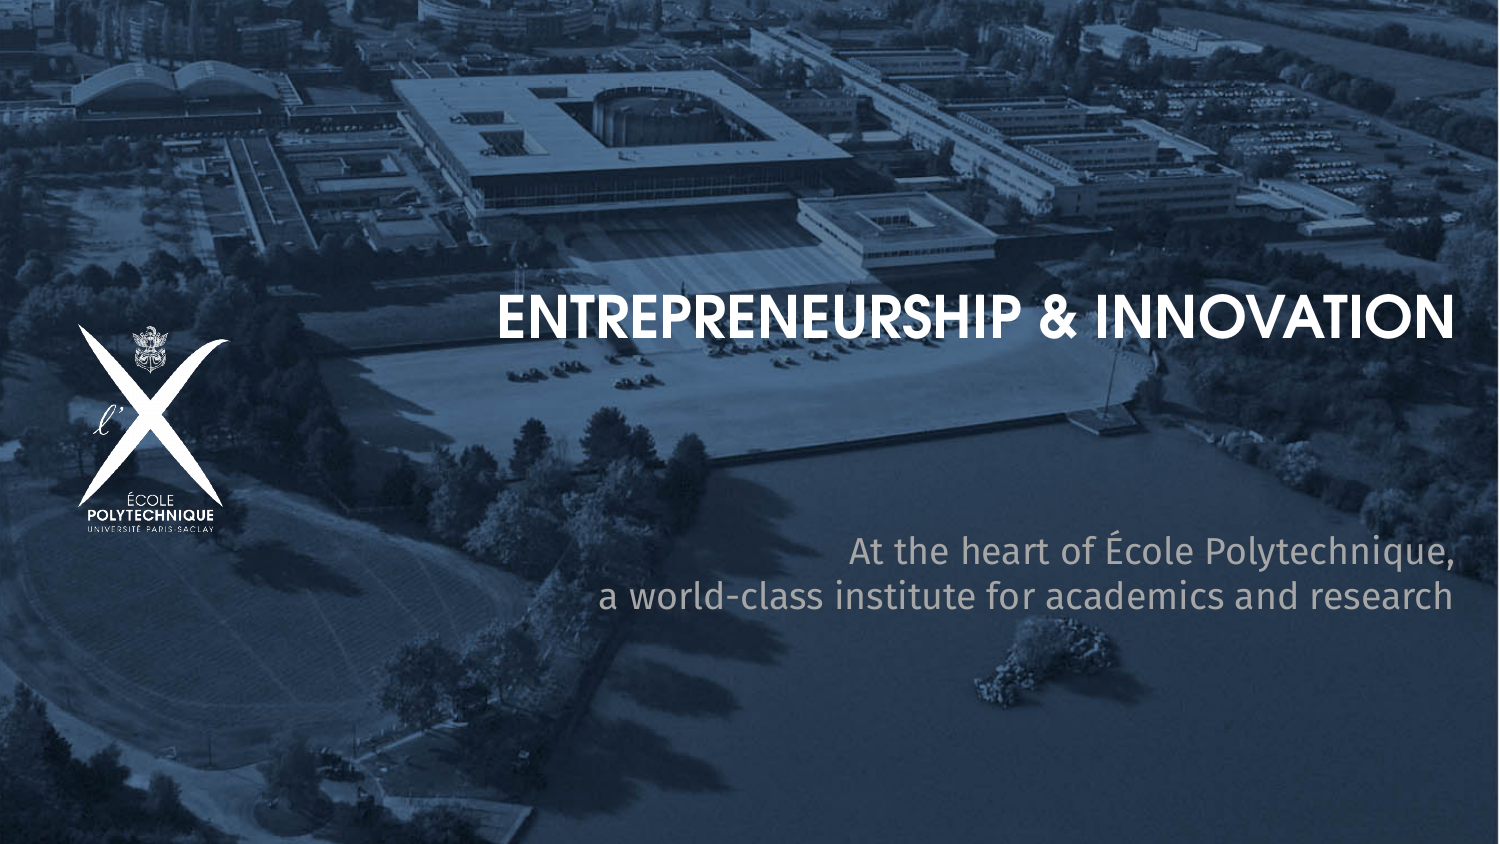

# Entrepreneurship & Innovation

At the heart of École Polytechnique,
a world-class institute for academics and research